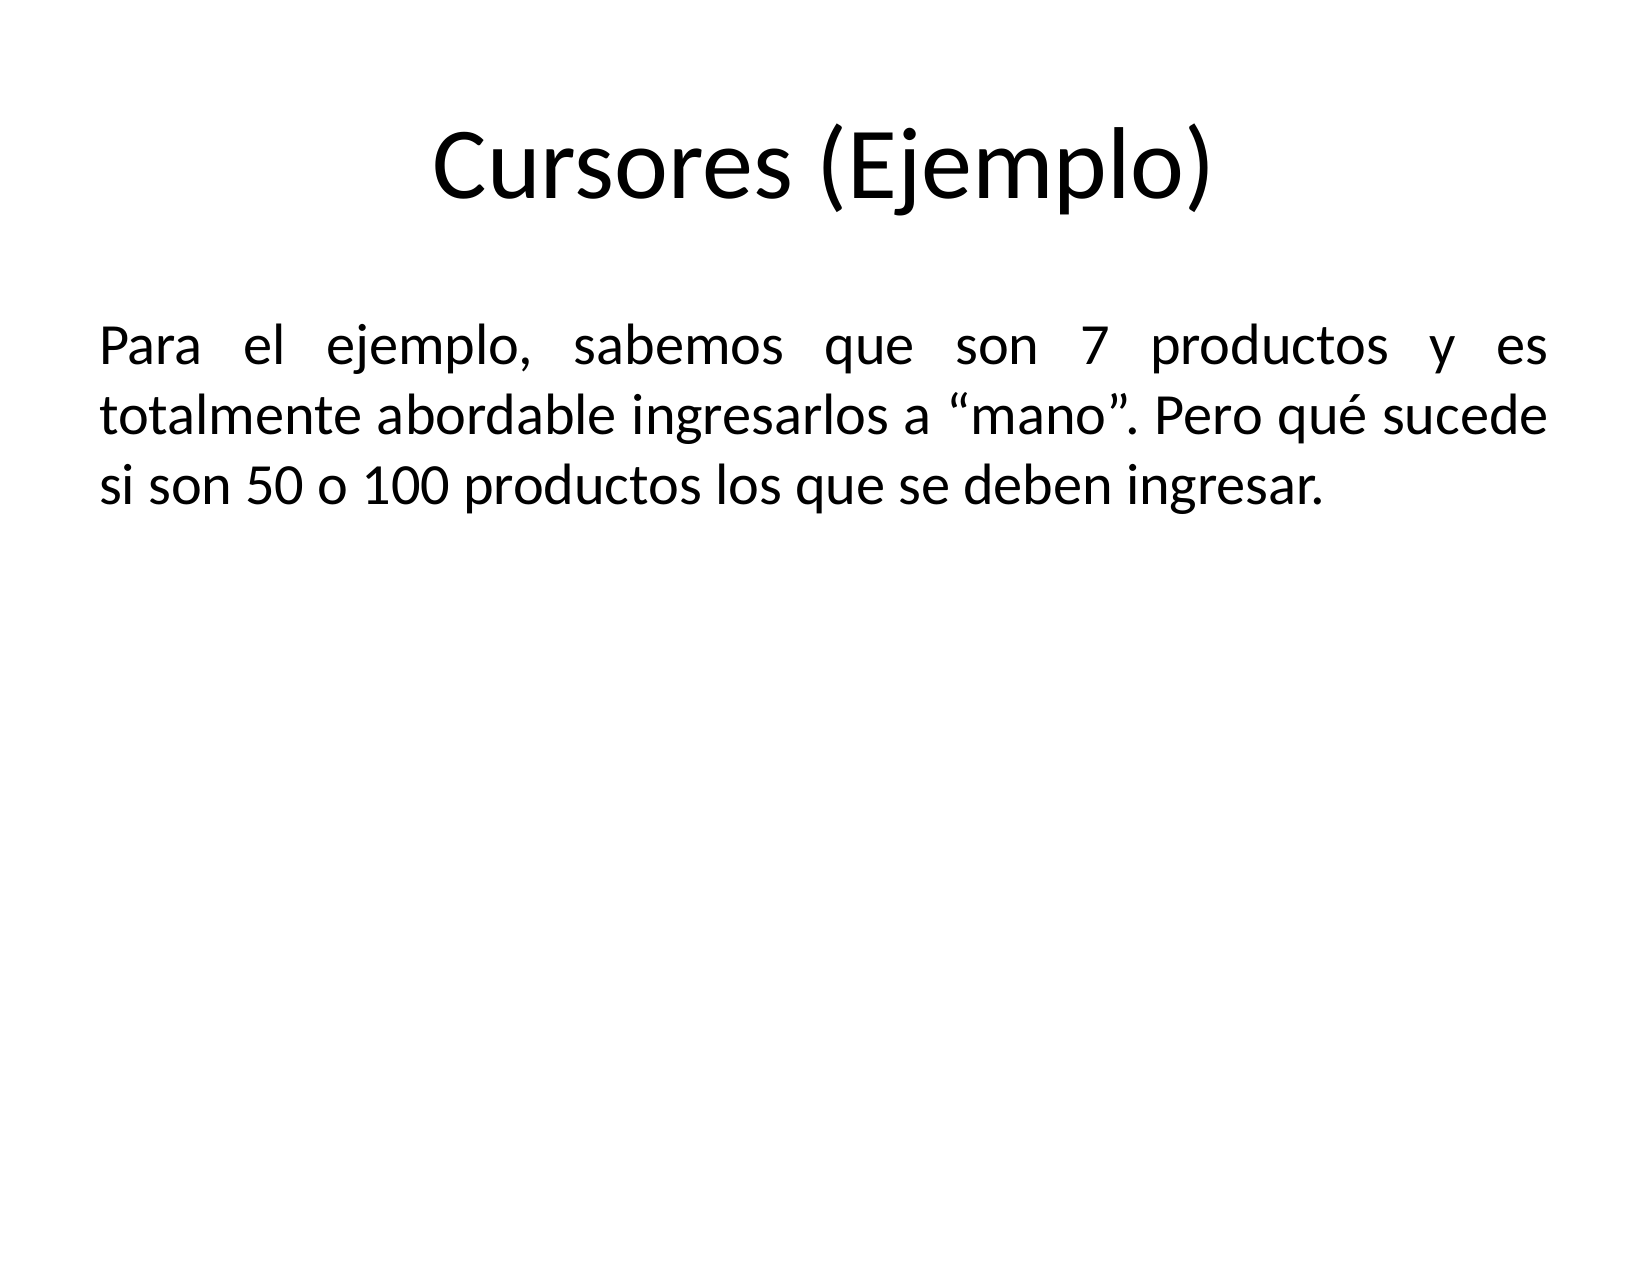

# Cursores (Ejemplo)
Para el ejemplo, sabemos que son 7 productos y es totalmente abordable ingresarlos a “mano”. Pero qué sucede si son 50 o 100 productos los que se deben ingresar.